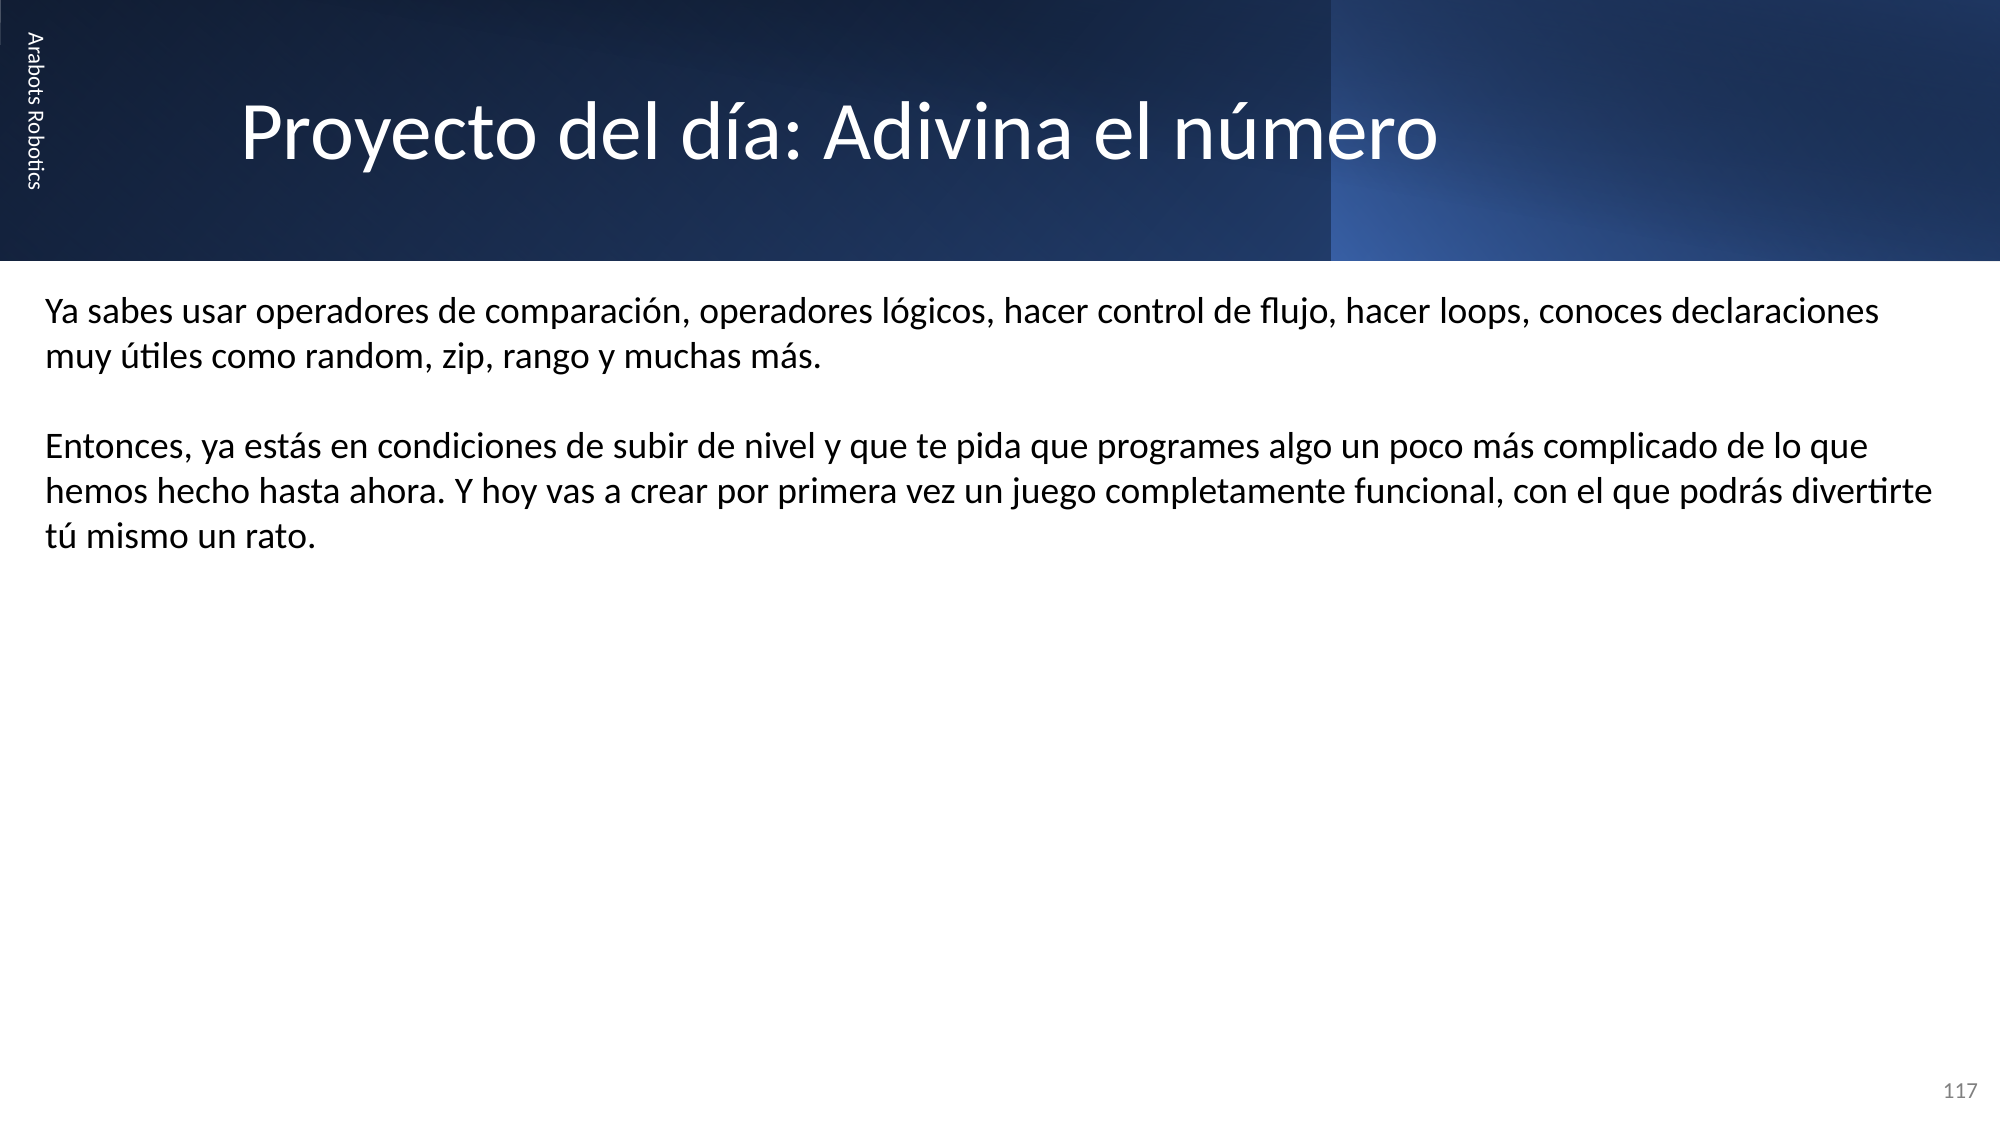

# Proyecto del día: Adivina el número
Ya sabes usar operadores de comparación, operadores lógicos, hacer control de flujo, hacer loops, conoces declaraciones muy útiles como random, zip, rango y muchas más.

Entonces, ya estás en condiciones de subir de nivel y que te pida que programes algo un poco más complicado de lo que hemos hecho hasta ahora. Y hoy vas a crear por primera vez un juego completamente funcional, con el que podrás divertirte tú mismo un rato.
Arabots Robotics

117